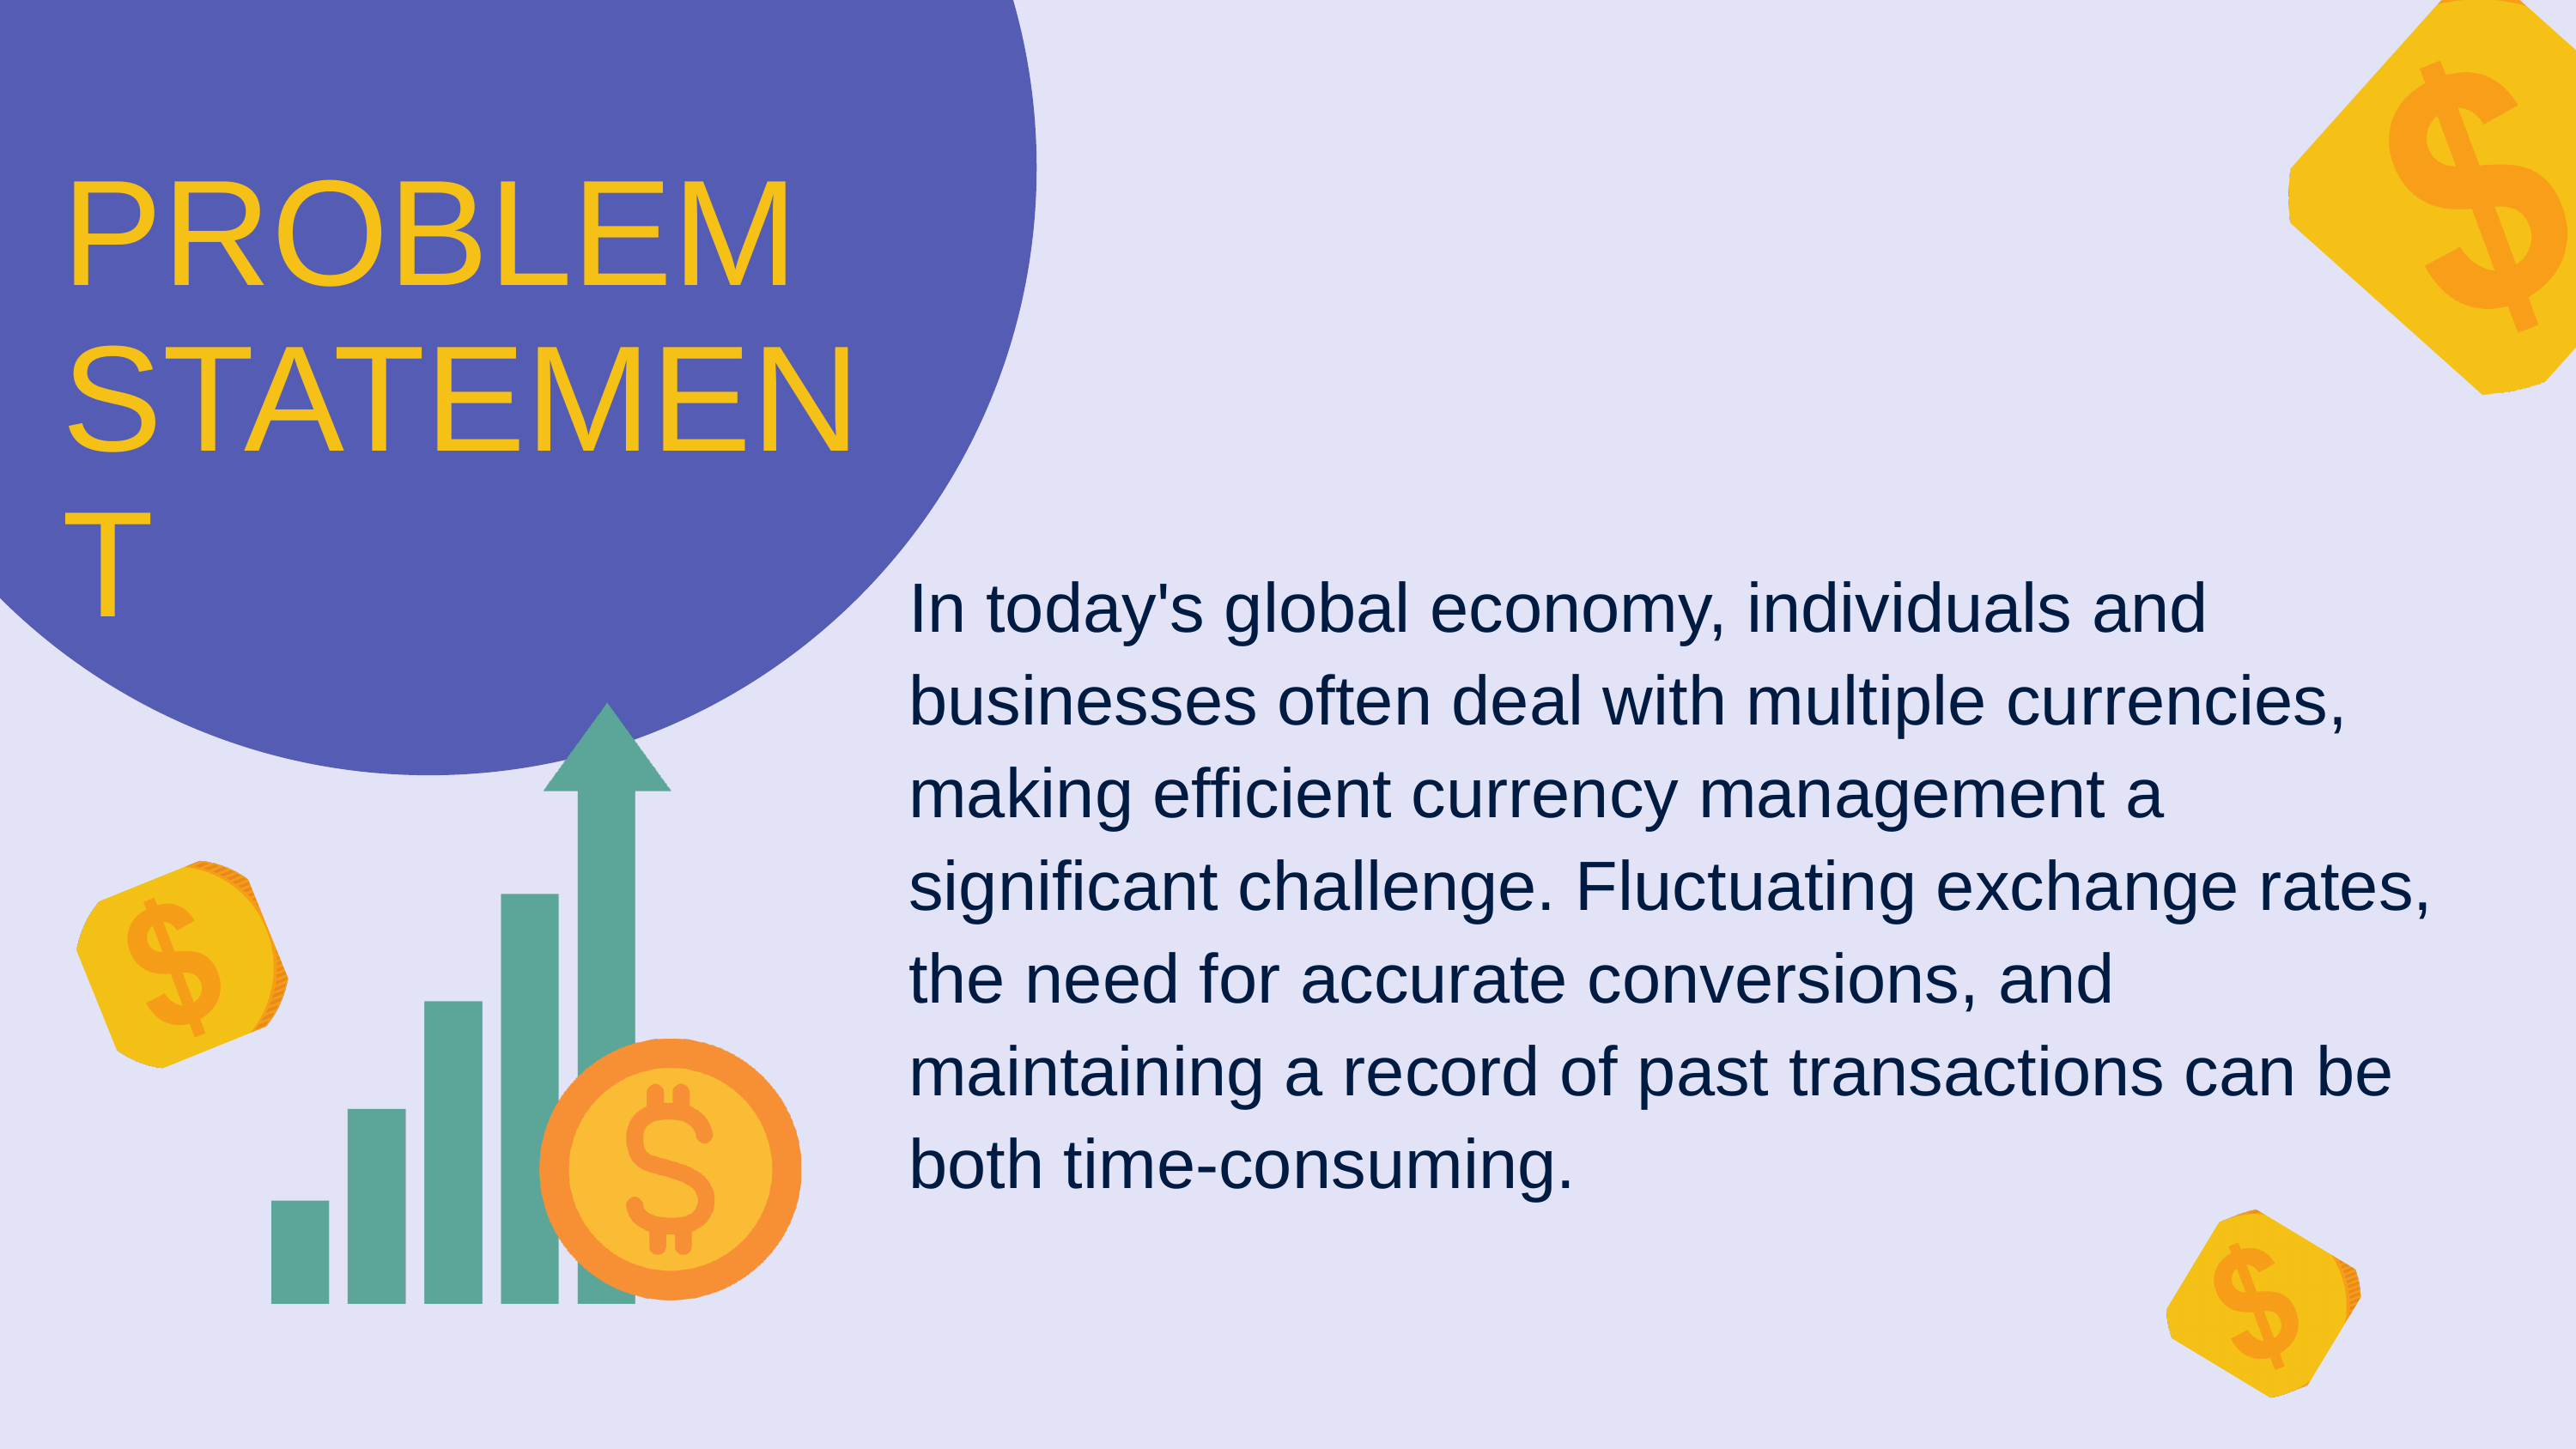

PROBLEM STATEMENT

In today's global economy, individuals and businesses often deal with multiple currencies, making efficient currency management a significant challenge. Fluctuating exchange rates, the need for accurate conversions, and maintaining a record of past transactions can be both time-consuming.